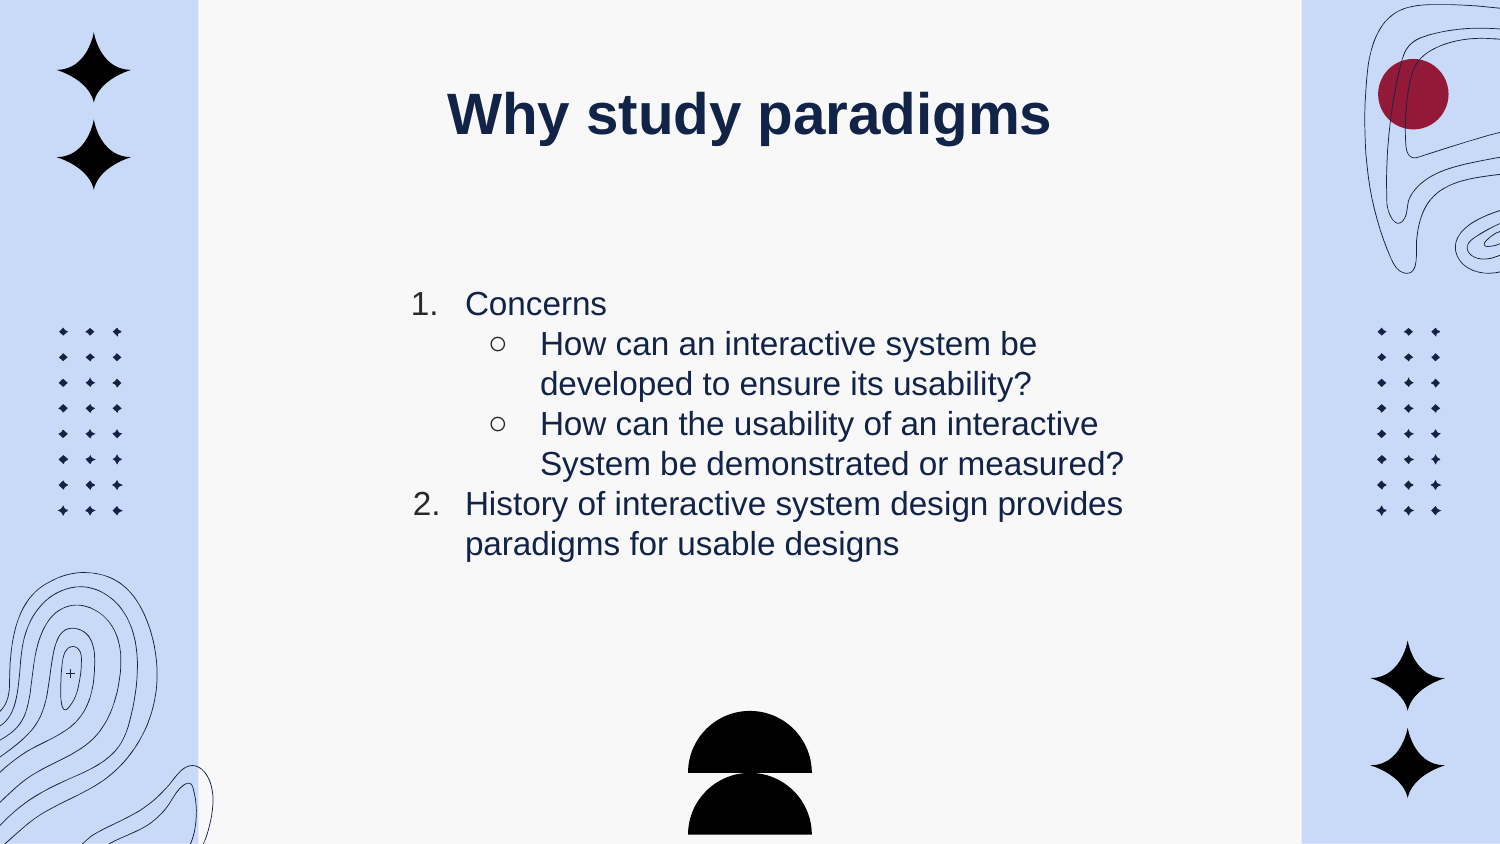

# Why study paradigms
Concerns
How can an interactive system be developed to ensure its usability?
How can the usability of an interactive
System be demonstrated or measured?
History of interactive system design provides paradigms for usable designs